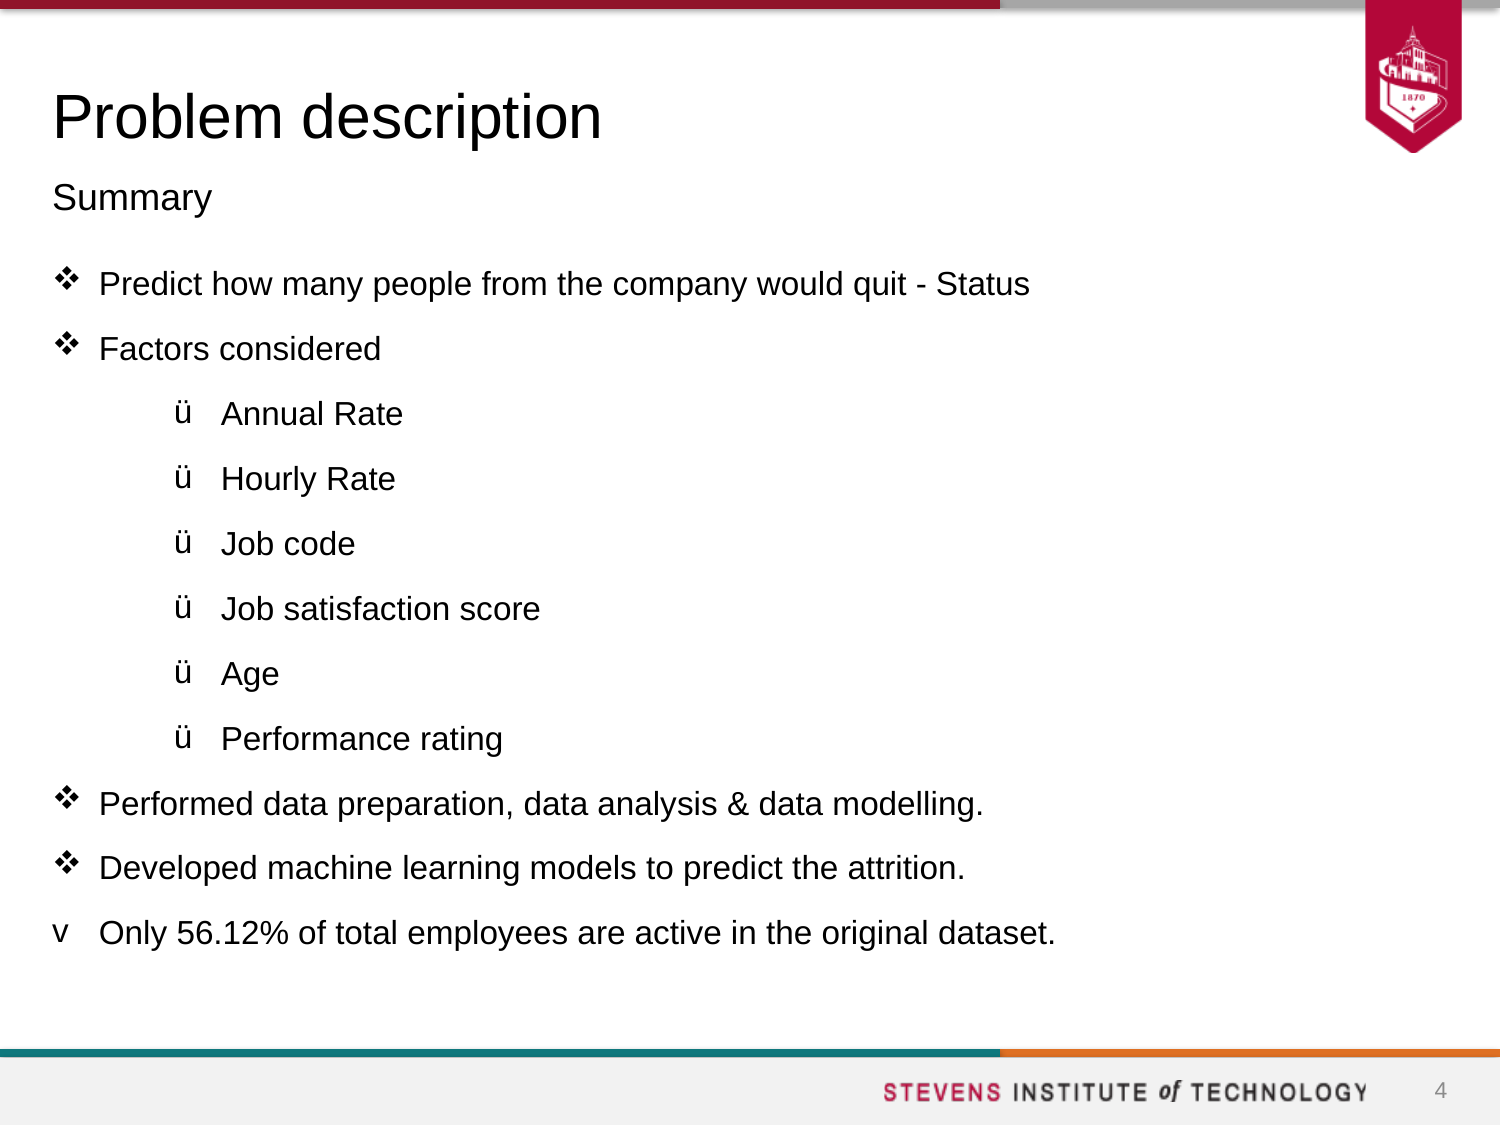

# Problem description

Summary
Predict how many people from the company would quit - Status
Factors considered
Annual Rate
Hourly Rate
Job code
Job satisfaction score
Age
Performance rating
Performed data preparation, data analysis & data modelling.
Developed machine learning models to predict the attrition.
Only 56.12% of total employees are active in the original dataset.

4